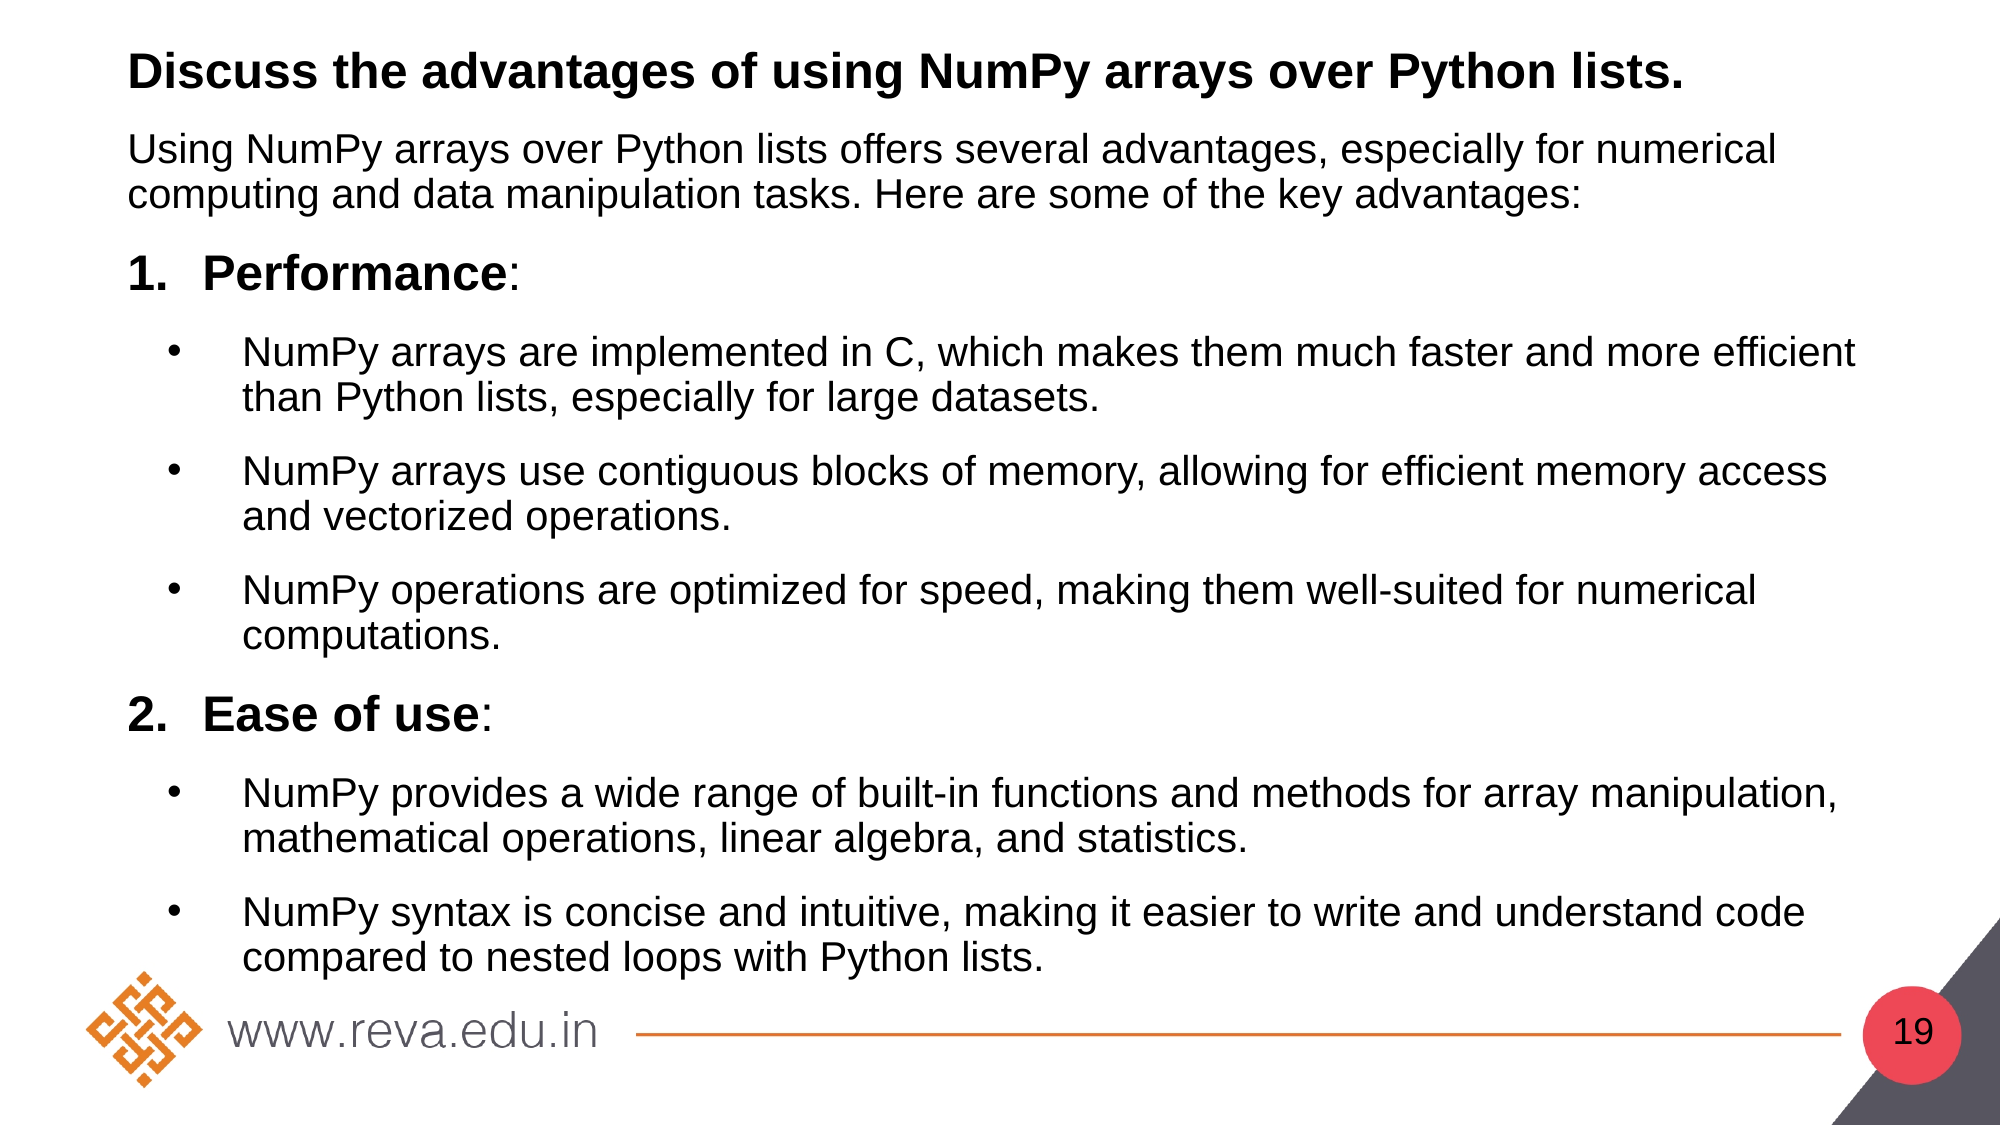

Discuss the advantages of using NumPy arrays over Python lists.
Using NumPy arrays over Python lists offers several advantages, especially for numerical computing and data manipulation tasks. Here are some of the key advantages:
Performance:
NumPy arrays are implemented in C, which makes them much faster and more efficient than Python lists, especially for large datasets.
NumPy arrays use contiguous blocks of memory, allowing for efficient memory access and vectorized operations.
NumPy operations are optimized for speed, making them well-suited for numerical computations.
Ease of use:
NumPy provides a wide range of built-in functions and methods for array manipulation, mathematical operations, linear algebra, and statistics.
NumPy syntax is concise and intuitive, making it easier to write and understand code compared to nested loops with Python lists.

19